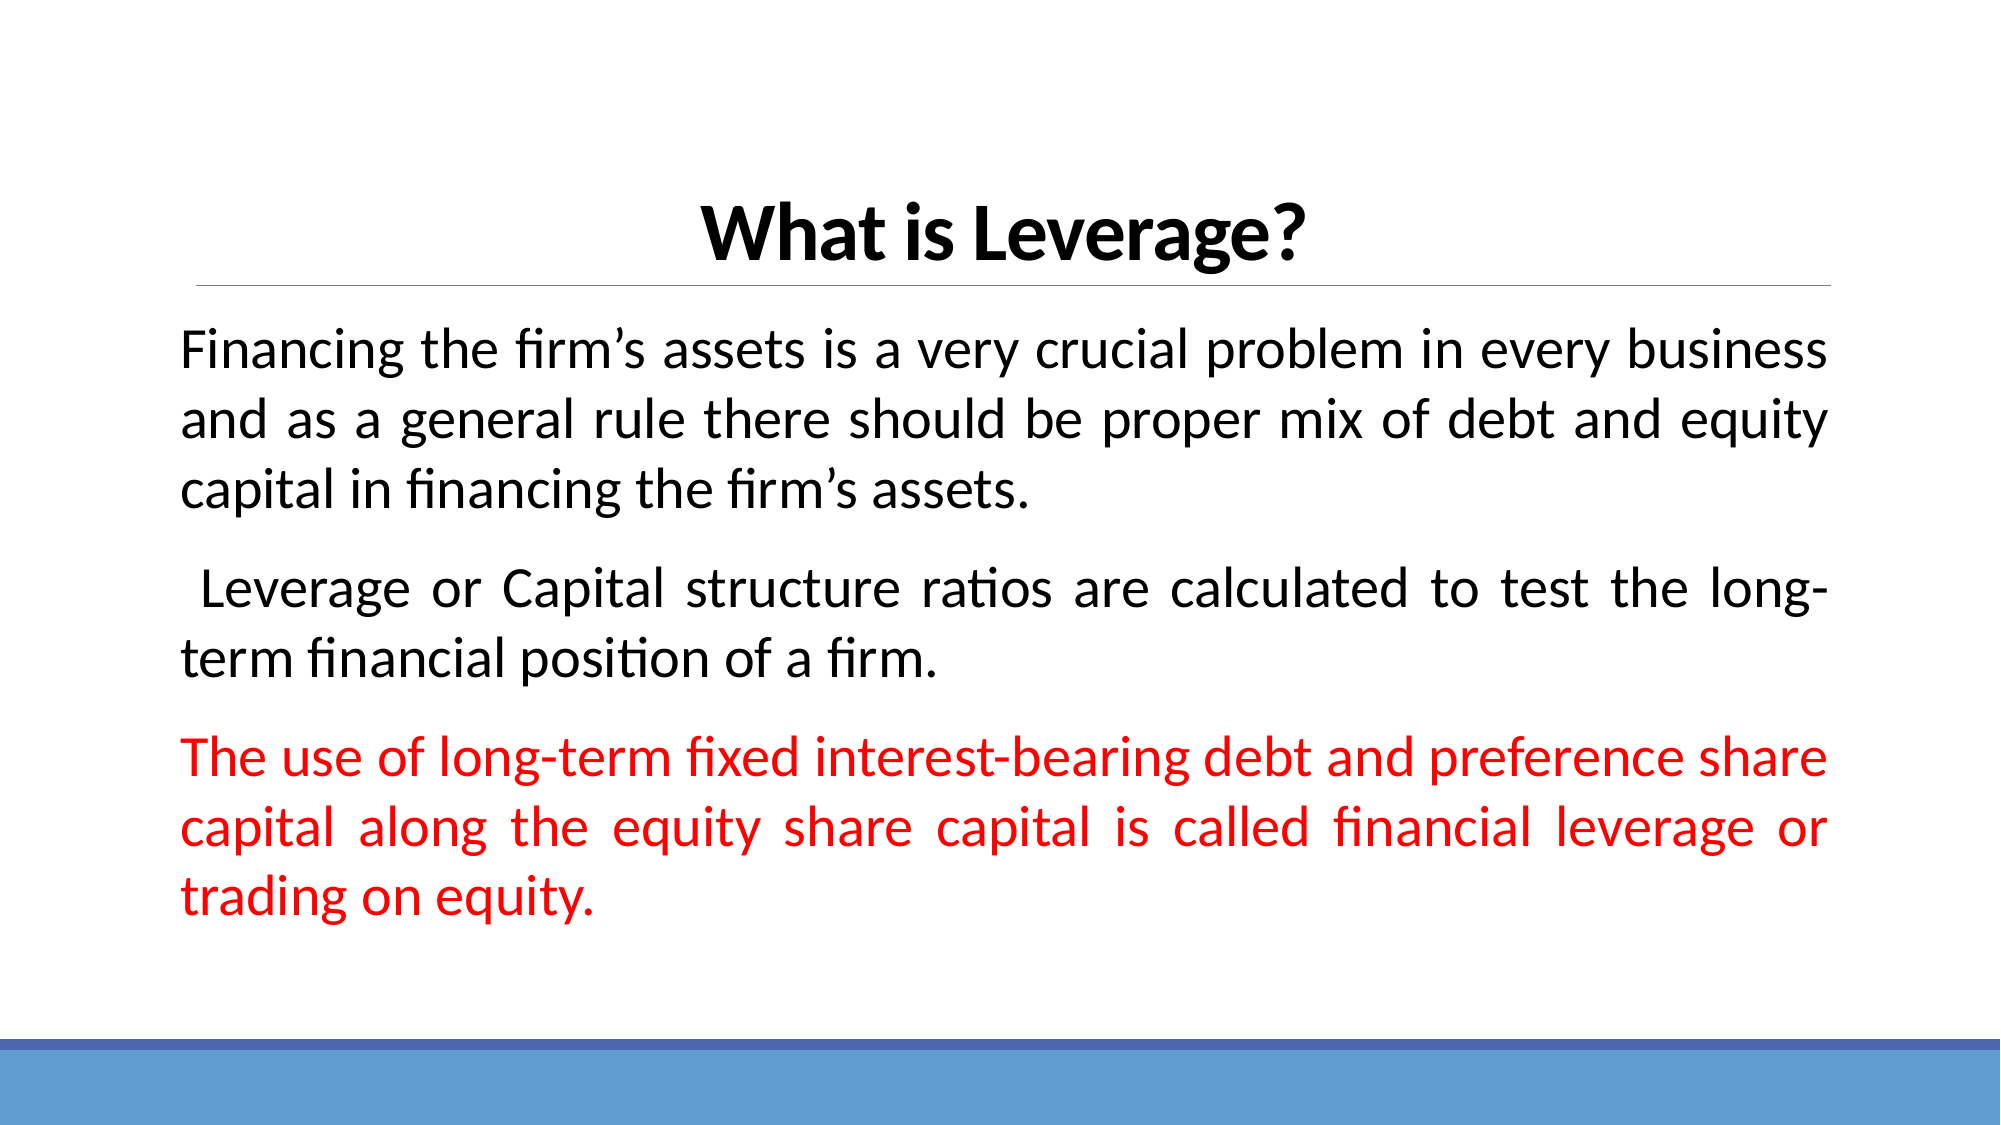

# What is Leverage?
Financing the firm’s assets is a very crucial problem in every business and as a general rule there should be proper mix of debt and equity capital in financing the firm’s assets.
 Leverage or Capital structure ratios are calculated to test the long-term financial position of a firm.
The use of long-term fixed interest-bearing debt and preference share capital along the equity share capital is called financial leverage or trading on equity.